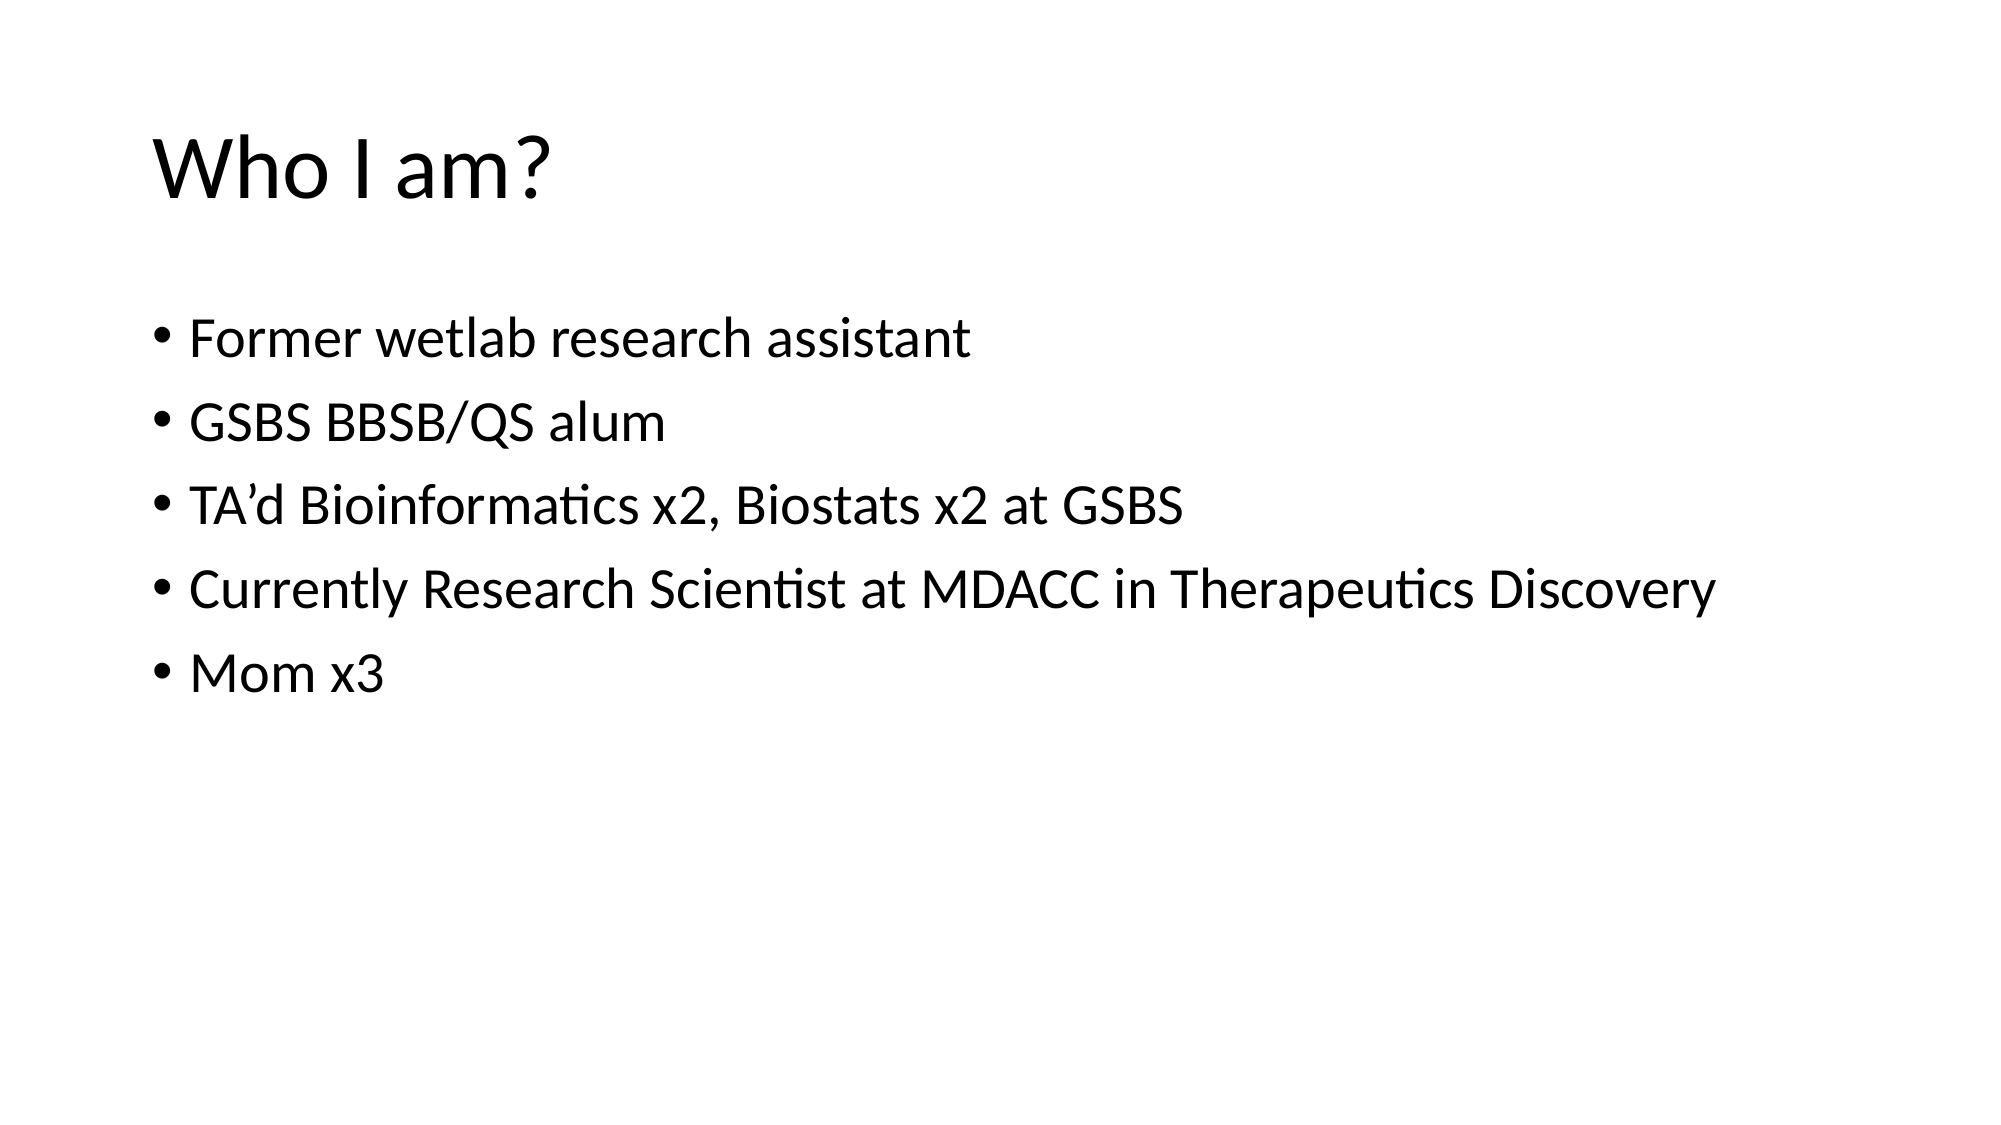

# Who I am?
Former wetlab research assistant
GSBS BBSB/QS alum
TA’d Bioinformatics x2, Biostats x2 at GSBS
Currently Research Scientist at MDACC in Therapeutics Discovery
Mom x3